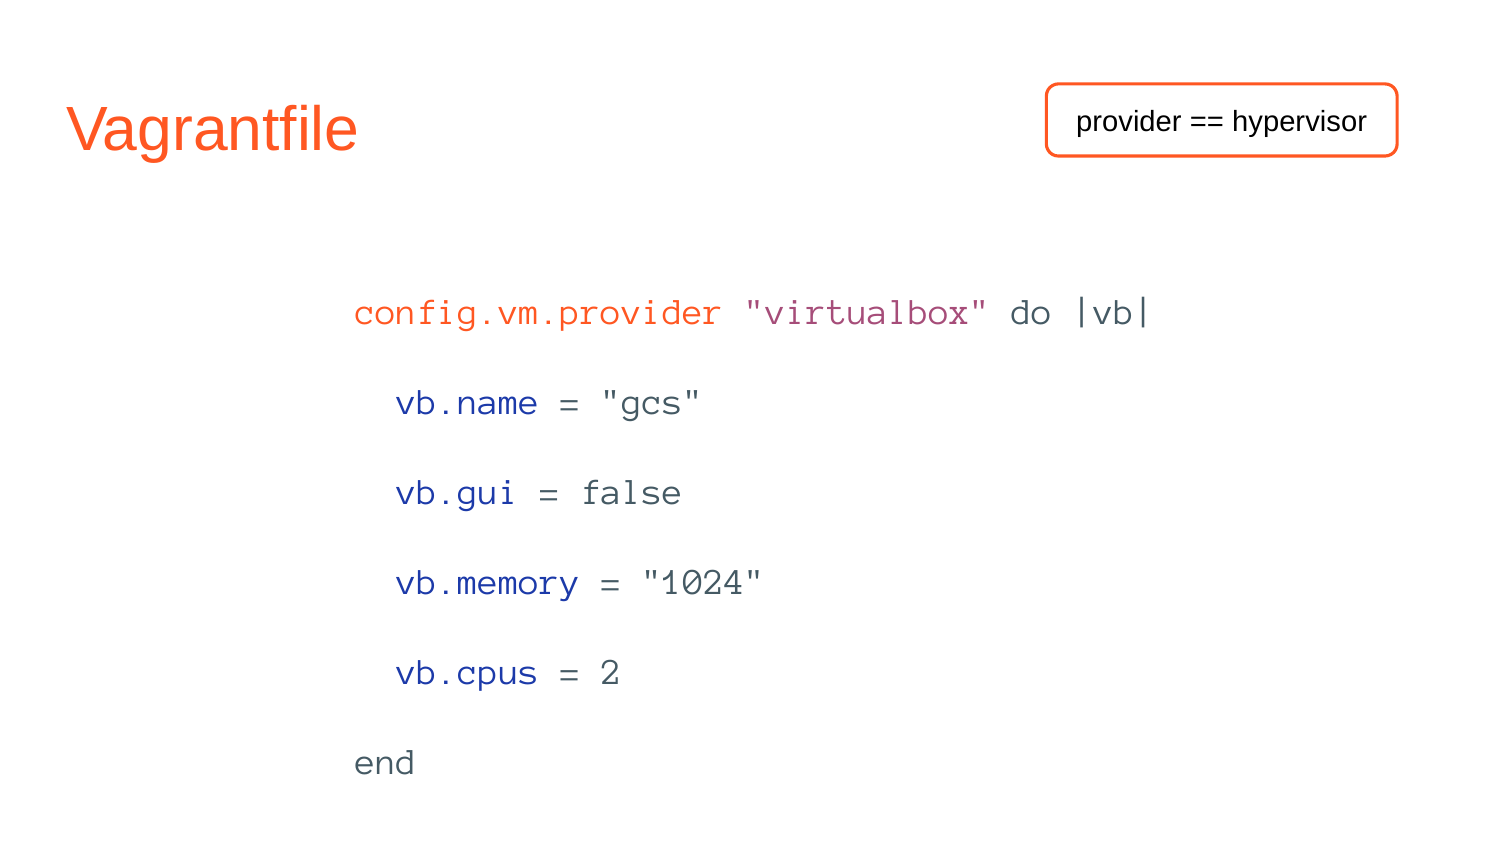

# Vagrantfile
provider == hypervisor
  config.vm.provider "virtualbox" do |vb|
    vb.name = "gcs"
    vb.gui = false
    vb.memory = "1024"
    vb.cpus = 2
  end